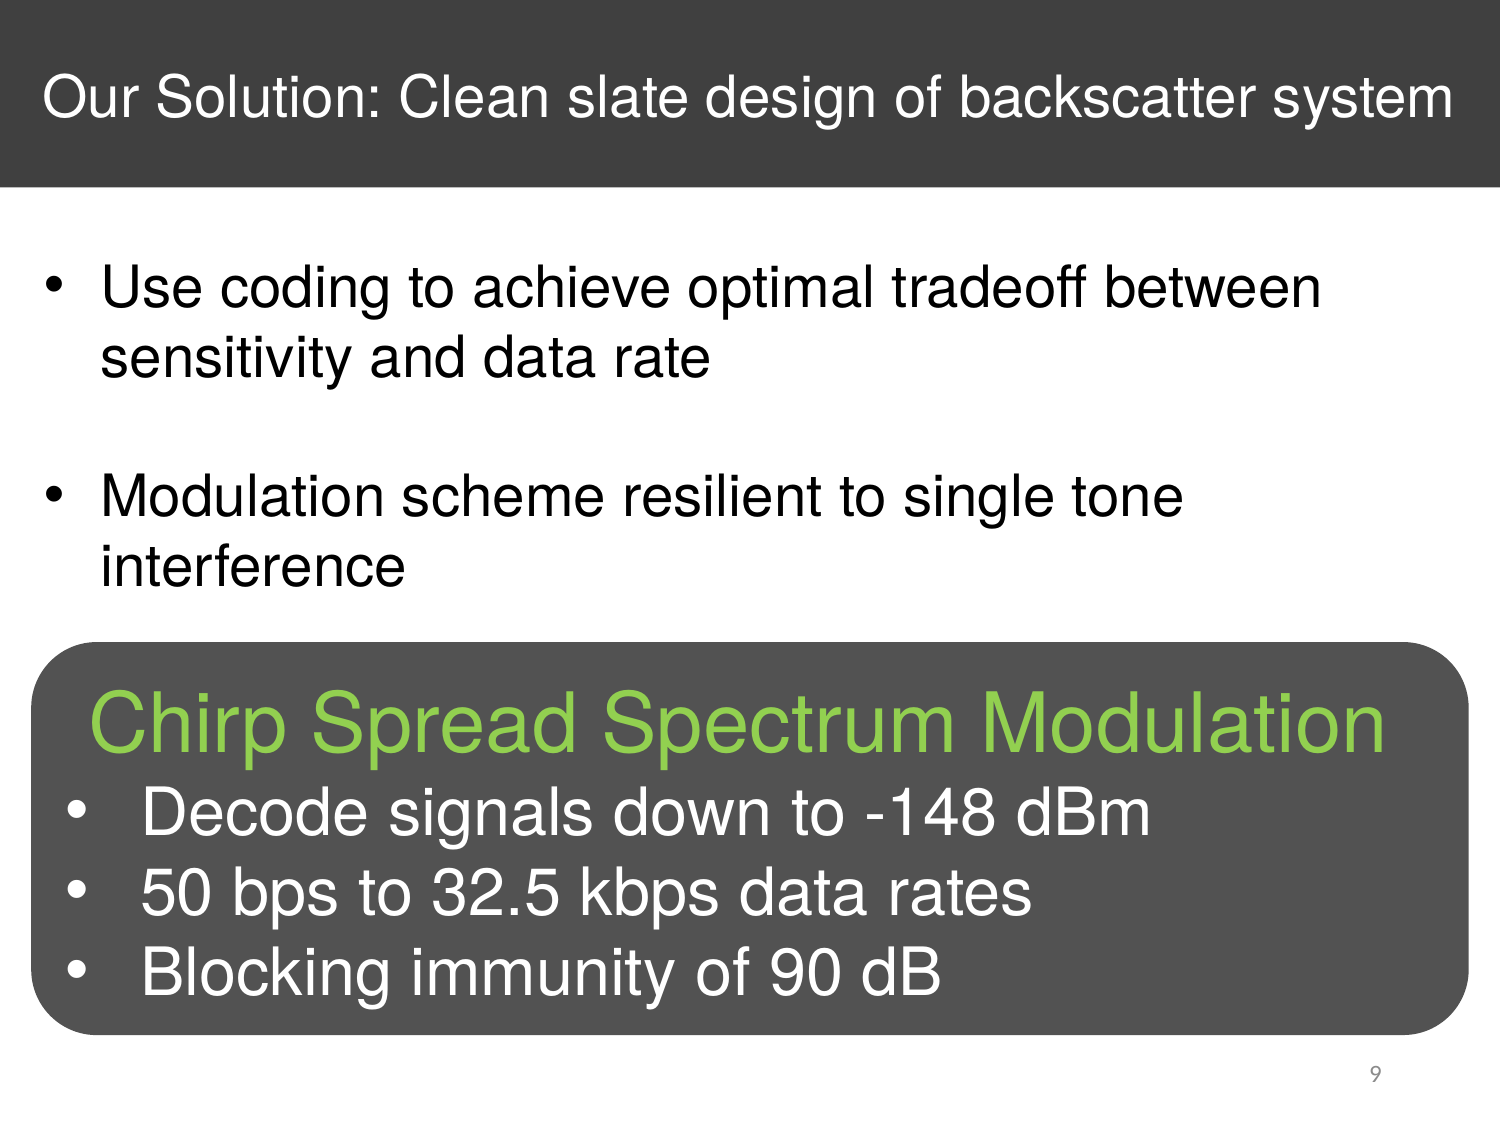

Our Solution: Clean slate design of backscatter system

Use coding to achieve optimal tradeoff between sensitivity and data rate

Modulation scheme resilient to single tone interference
Chirp Spread Spectrum Modulation
Decode signals down to -148 dBm
50 bps to 32.5 kbps data rates
Blocking immunity of 90 dB
9